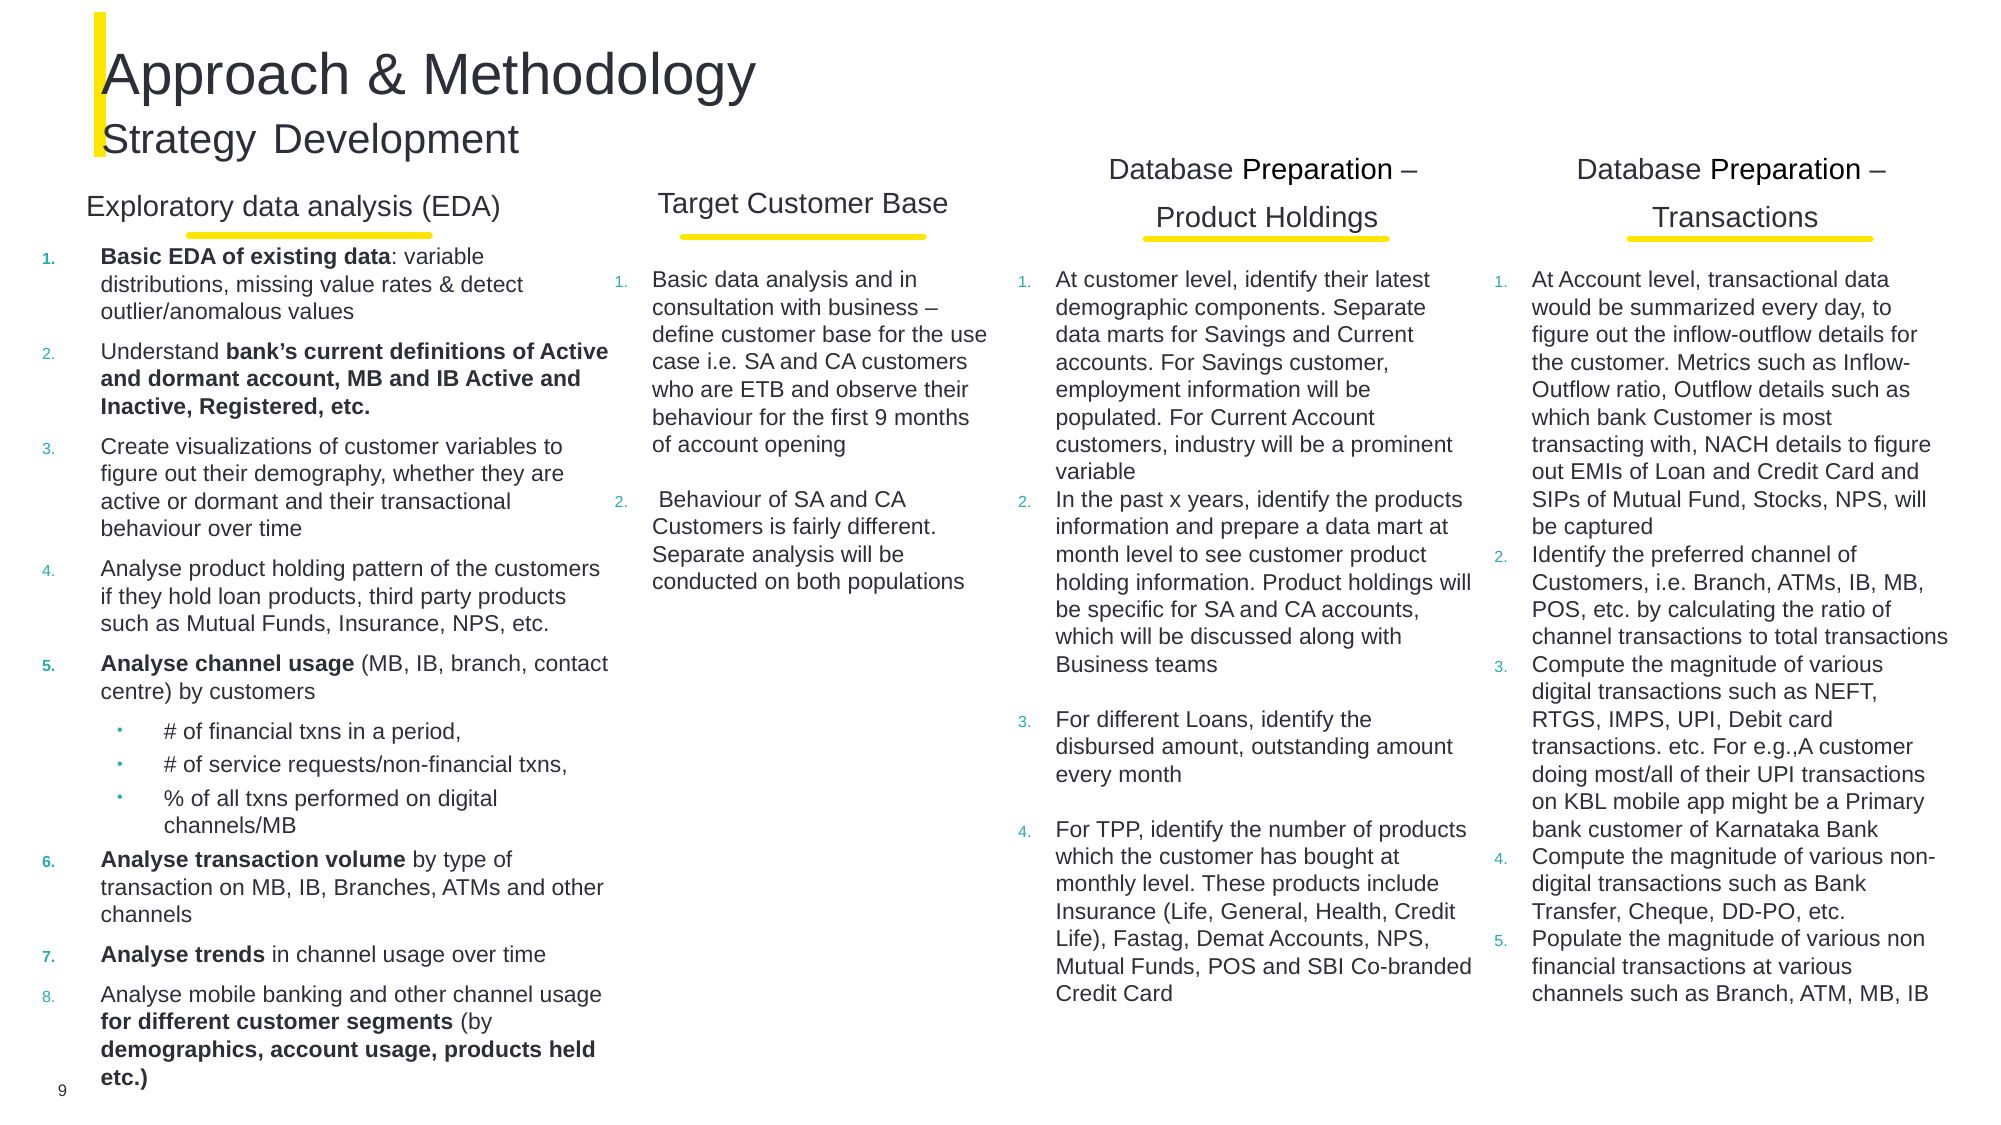

# Approach & Methodology Strategy Development
Database Preparation –
 Product Holdings
Database Preparation –
 Transactions
Target Customer Base
Exploratory data analysis (EDA)
Basic EDA of existing data: variable distributions, missing value rates & detect outlier/anomalous values
Understand bank’s current definitions of Active and dormant account, MB and IB Active and Inactive, Registered, etc.
Create visualizations of customer variables to figure out their demography, whether they are active or dormant and their transactional behaviour over time
Analyse product holding pattern of the customers if they hold loan products, third party products such as Mutual Funds, Insurance, NPS, etc.
Analyse channel usage (MB, IB, branch, contact centre) by customers
# of financial txns in a period,
# of service requests/non-financial txns,
% of all txns performed on digital channels/MB
Analyse transaction volume by type of transaction on MB, IB, Branches, ATMs and other channels
Analyse trends in channel usage over time
Analyse mobile banking and other channel usage for different customer segments (by demographics, account usage, products held etc.)
Basic data analysis and in consultation with business – define customer base for the use case i.e. SA and CA customers who are ETB and observe their behaviour for the first 9 months of account opening

 Behaviour of SA and CA Customers is fairly different. Separate analysis will be conducted on both populations

At customer level, identify their latest demographic components. Separate data marts for Savings and Current accounts. For Savings customer, employment information will be populated. For Current Account customers, industry will be a prominent variable
In the past x years, identify the products information and prepare a data mart at month level to see customer product holding information. Product holdings will be specific for SA and CA accounts, which will be discussed along with Business teams

For different Loans, identify the disbursed amount, outstanding amount every month

For TPP, identify the number of products which the customer has bought at monthly level. These products include Insurance (Life, General, Health, Credit Life), Fastag, Demat Accounts, NPS, Mutual Funds, POS and SBI Co-branded Credit Card

At Account level, transactional data would be summarized every day, to figure out the inflow-outflow details for the customer. Metrics such as Inflow-Outflow ratio, Outflow details such as which bank Customer is most transacting with, NACH details to figure out EMIs of Loan and Credit Card and SIPs of Mutual Fund, Stocks, NPS, will be captured
Identify the preferred channel of Customers, i.e. Branch, ATMs, IB, MB, POS, etc. by calculating the ratio of  channel transactions to total transactions
Compute the magnitude of various digital transactions such as NEFT, RTGS, IMPS, UPI, Debit card transactions. etc. For e.g.,A customer doing most/all of their UPI transactions on KBL mobile app might be a Primary bank customer of Karnataka Bank
Compute the magnitude of various non-digital transactions such as Bank Transfer, Cheque, DD-PO, etc.
Populate the magnitude of various non financial transactions at various channels such as Branch, ATM, MB, IB